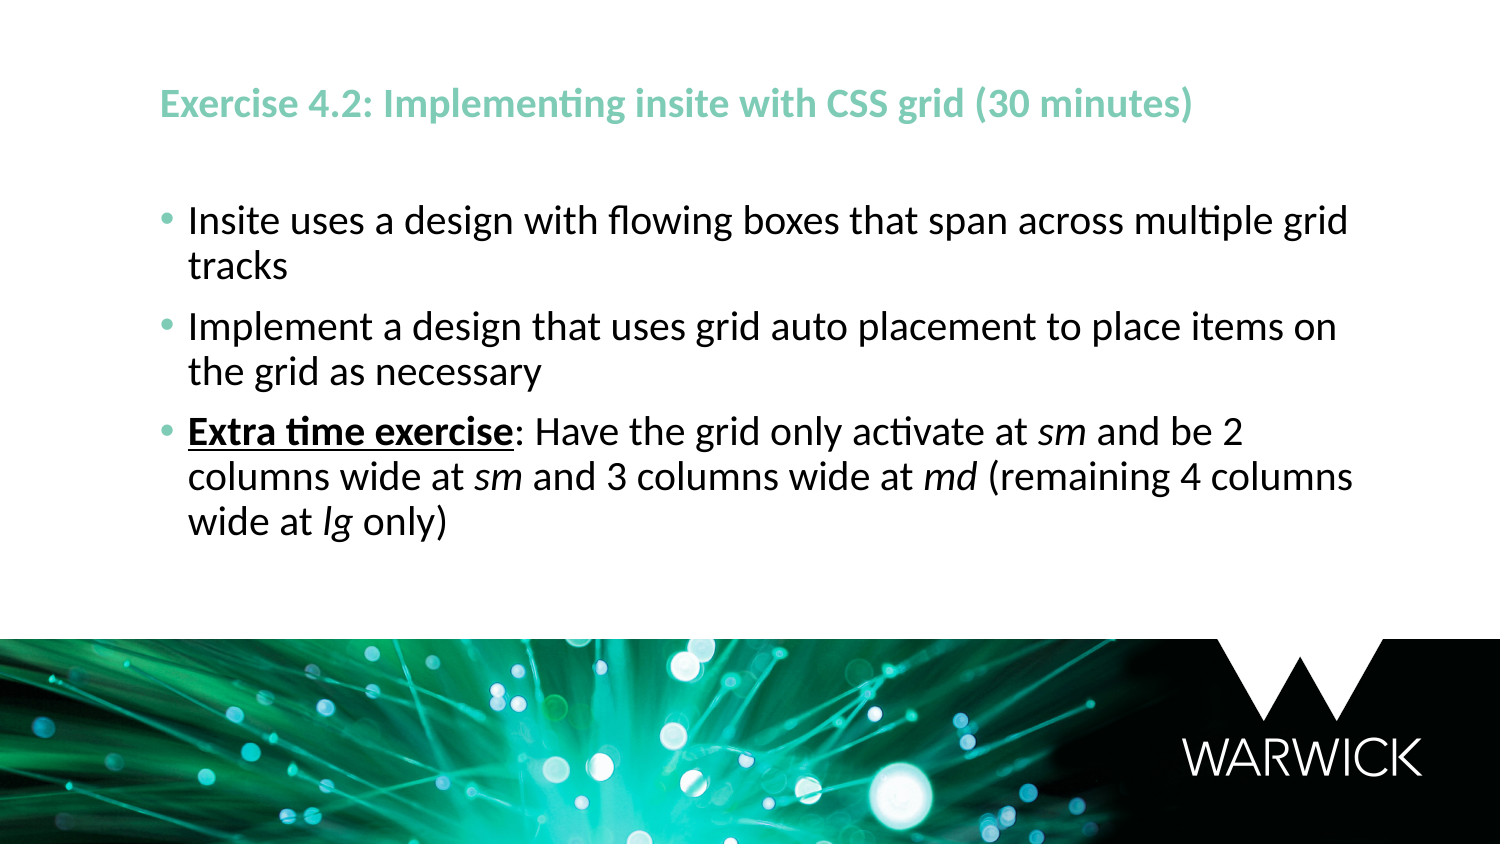

Exercise 4.2: Implementing insite with CSS grid (30 minutes)

Insite uses a design with flowing boxes that span across multiple grid tracks
Implement a design that uses grid auto placement to place items on the grid as necessary
Extra time exercise: Have the grid only activate at sm and be 2 columns wide at sm and 3 columns wide at md (remaining 4 columns wide at lg only)